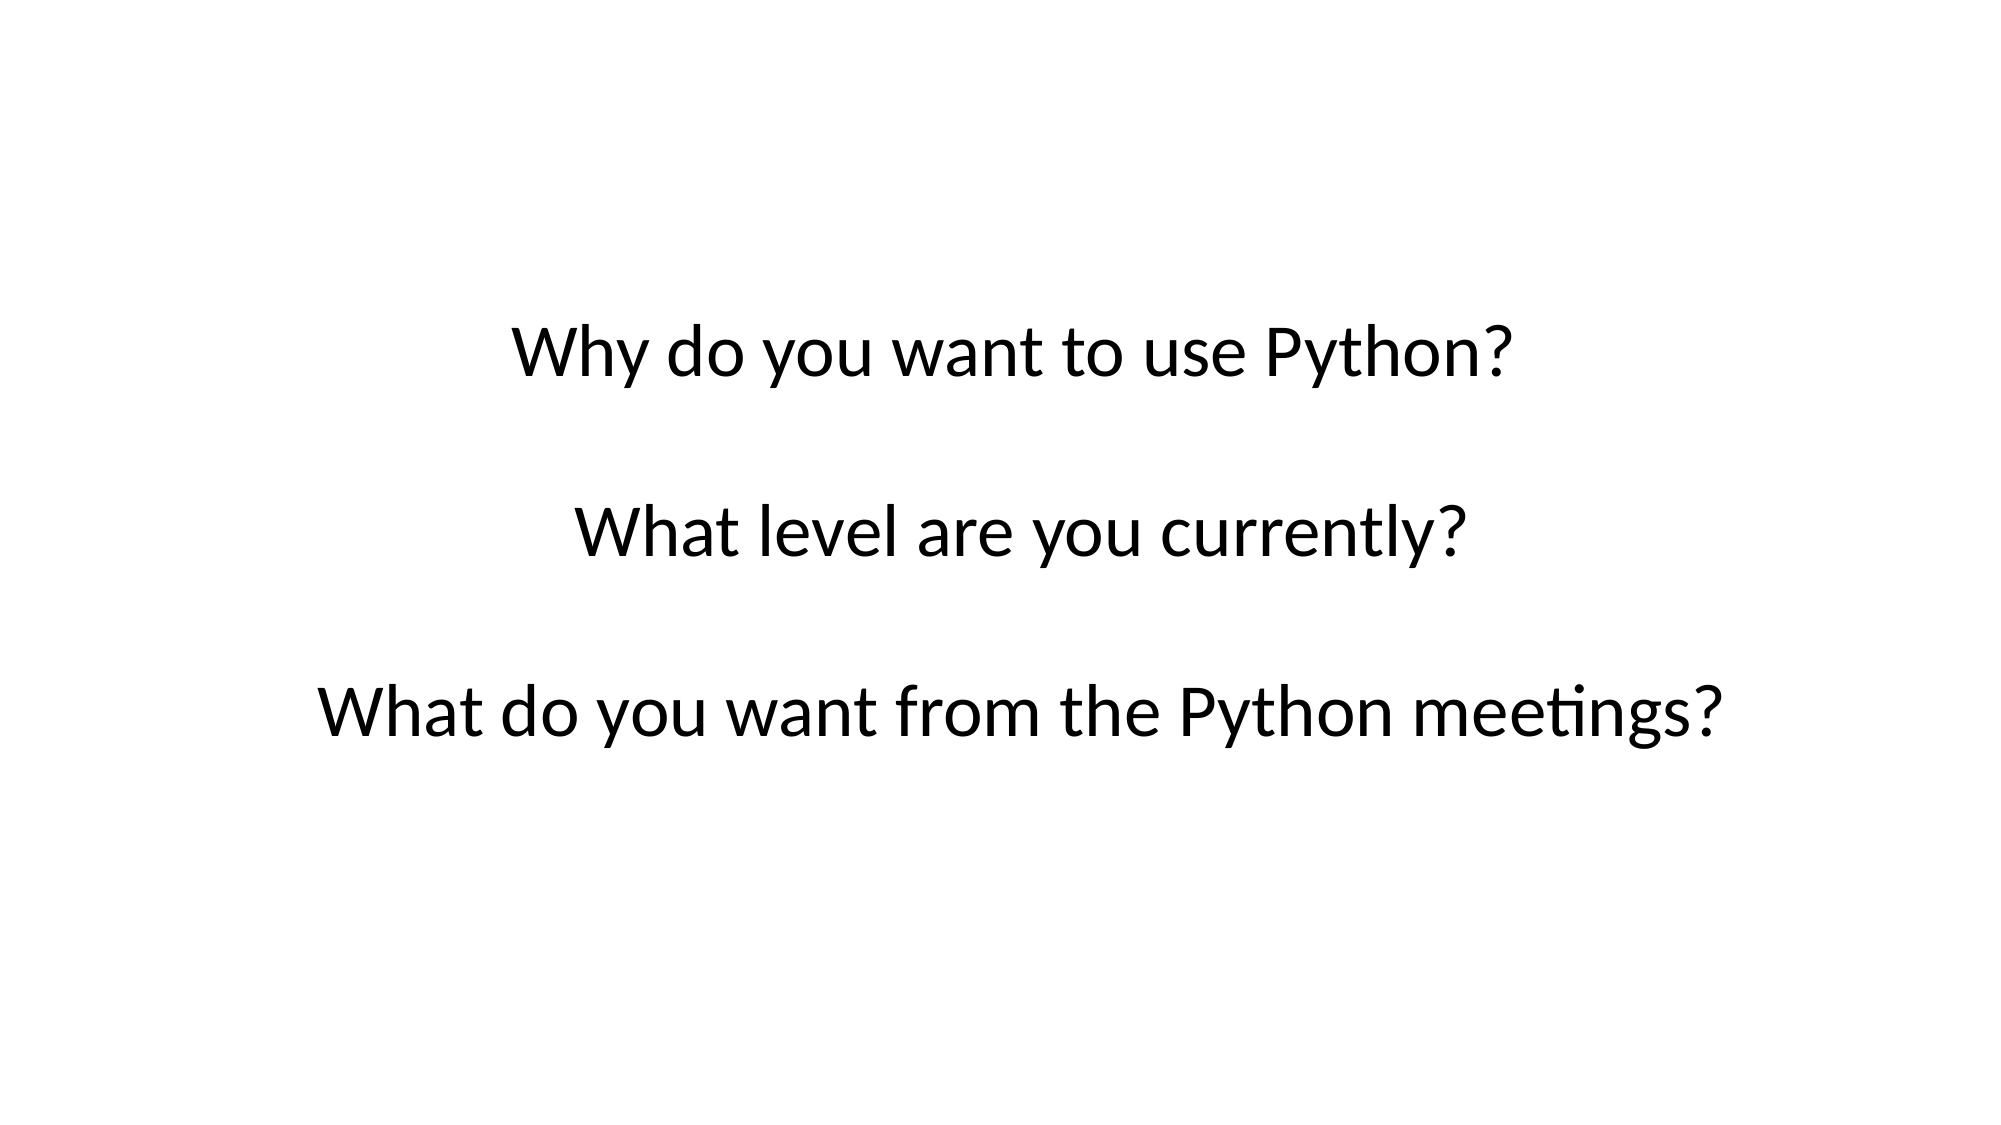

Why do you want to use Python?

What level are you currently?

What do you want from the Python meetings?